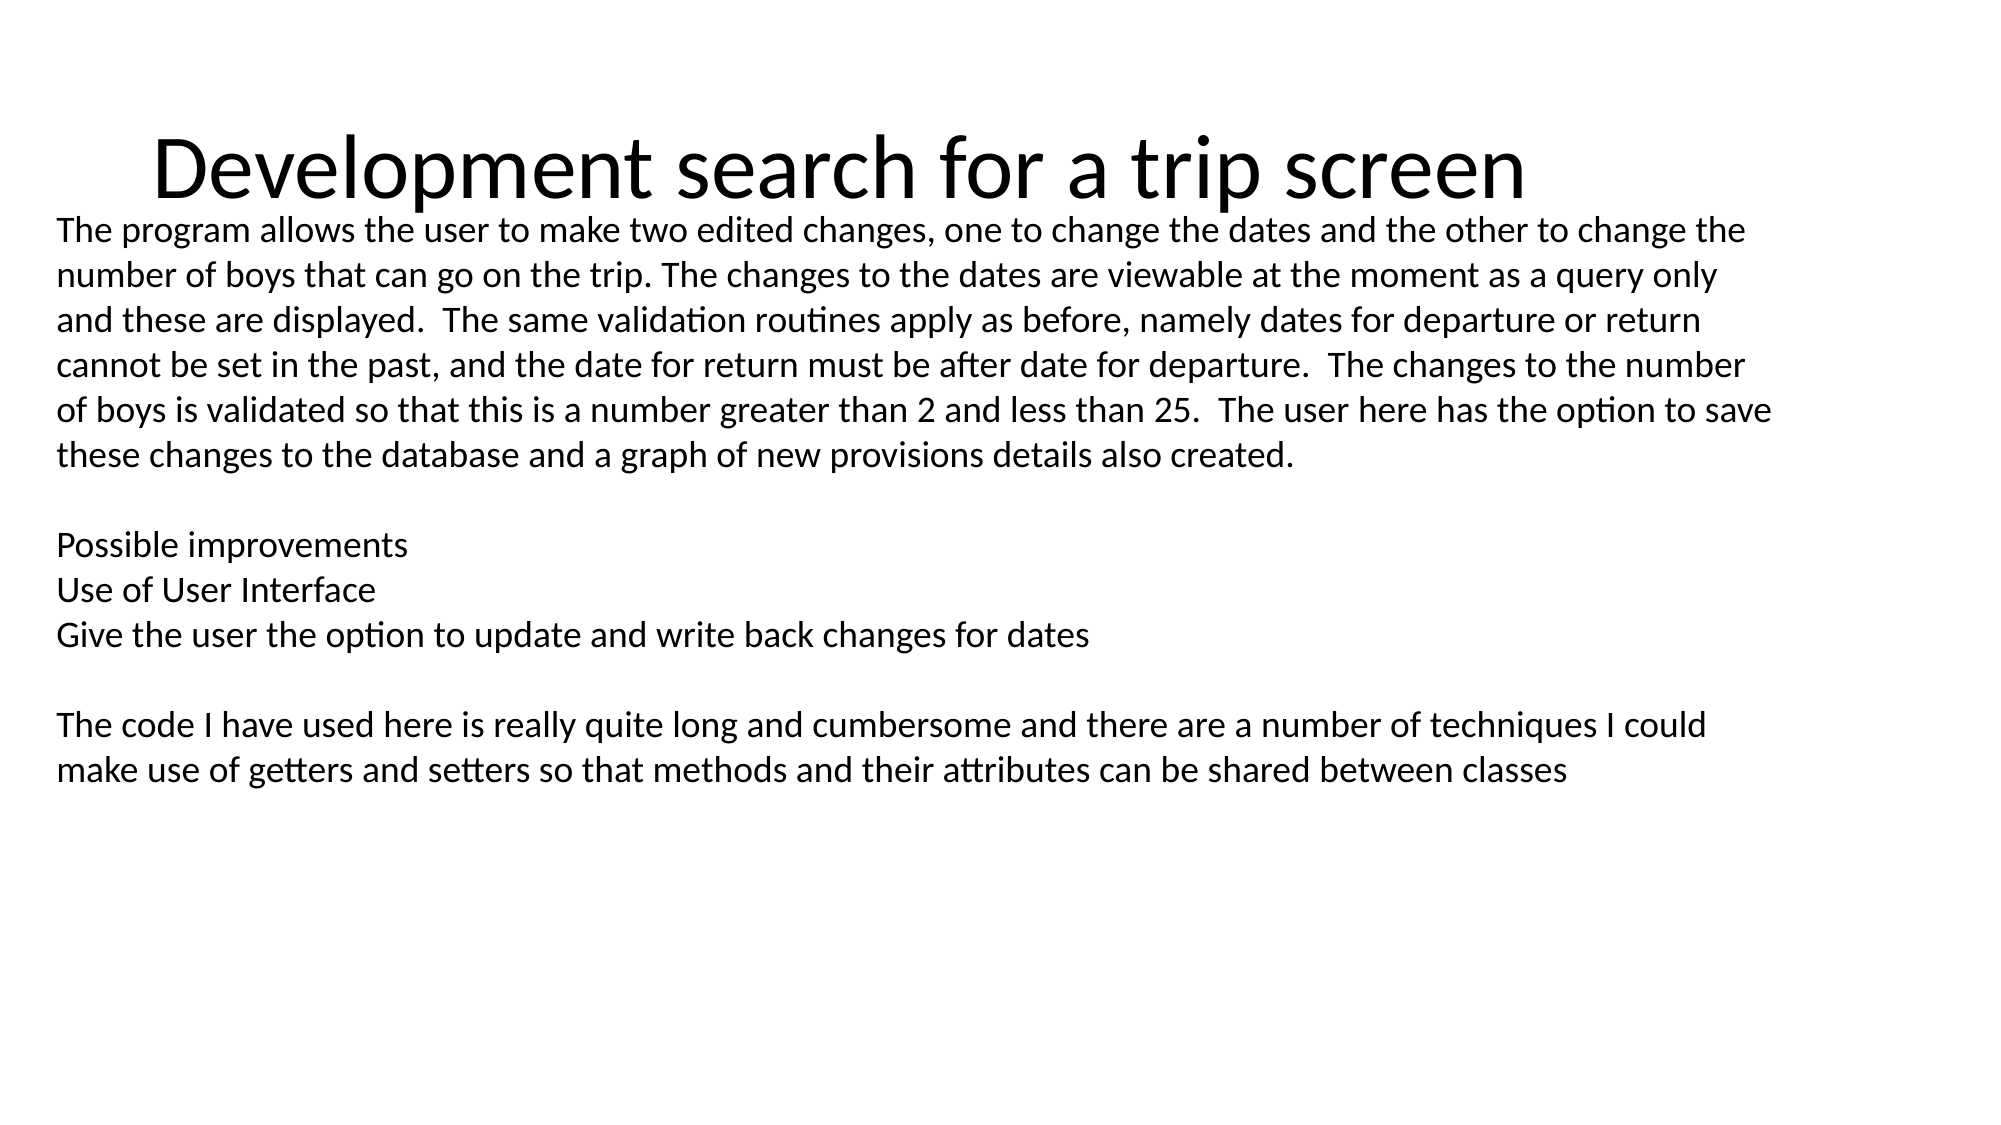

# Development search for a trip screen
The program allows the user to make two edited changes, one to change the dates and the other to change the number of boys that can go on the trip. The changes to the dates are viewable at the moment as a query only and these are displayed.  The same validation routines apply as before, namely dates for departure or return cannot be set in the past, and the date for return must be after date for departure.  The changes to the number of boys is validated so that this is a number greater than 2 and less than 25.  The user here has the option to save these changes to the database and a graph of new provisions details also created.

Possible improvements
Use of User Interface
Give the user the option to update and write back changes for dates

The code I have used here is really quite long and cumbersome and there are a number of techniques I could make use of getters and setters so that methods and their attributes can be shared between classes